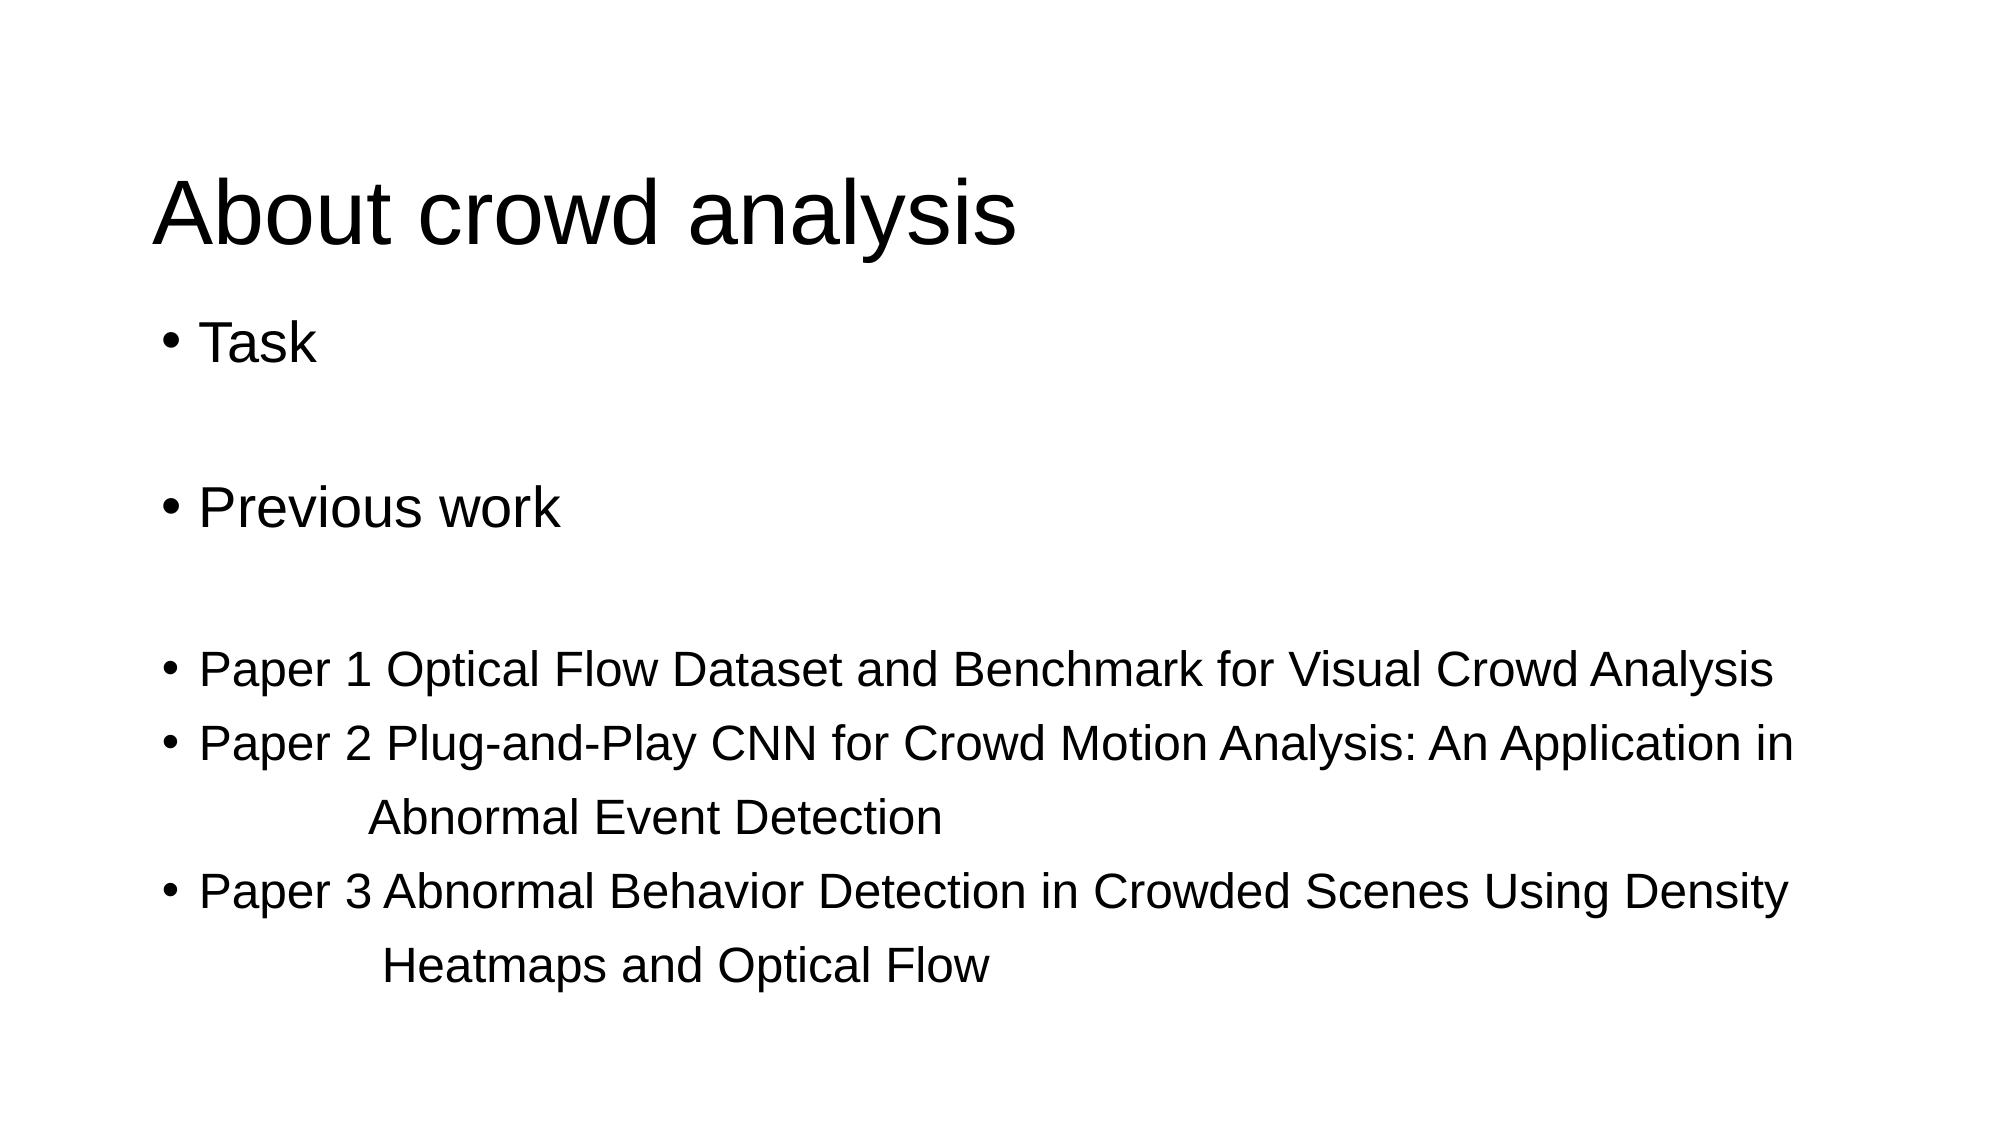

# About crowd analysis
Task

Previous work

Paper 1 Optical Flow Dataset and Benchmark for Visual Crowd Analysis
Paper 2 Plug-and-Play CNN for Crowd Motion Analysis: An Application in
               Abnormal Event Detection
Paper 3 Abnormal Behavior Detection in Crowded Scenes Using Density
                Heatmaps and Optical Flow